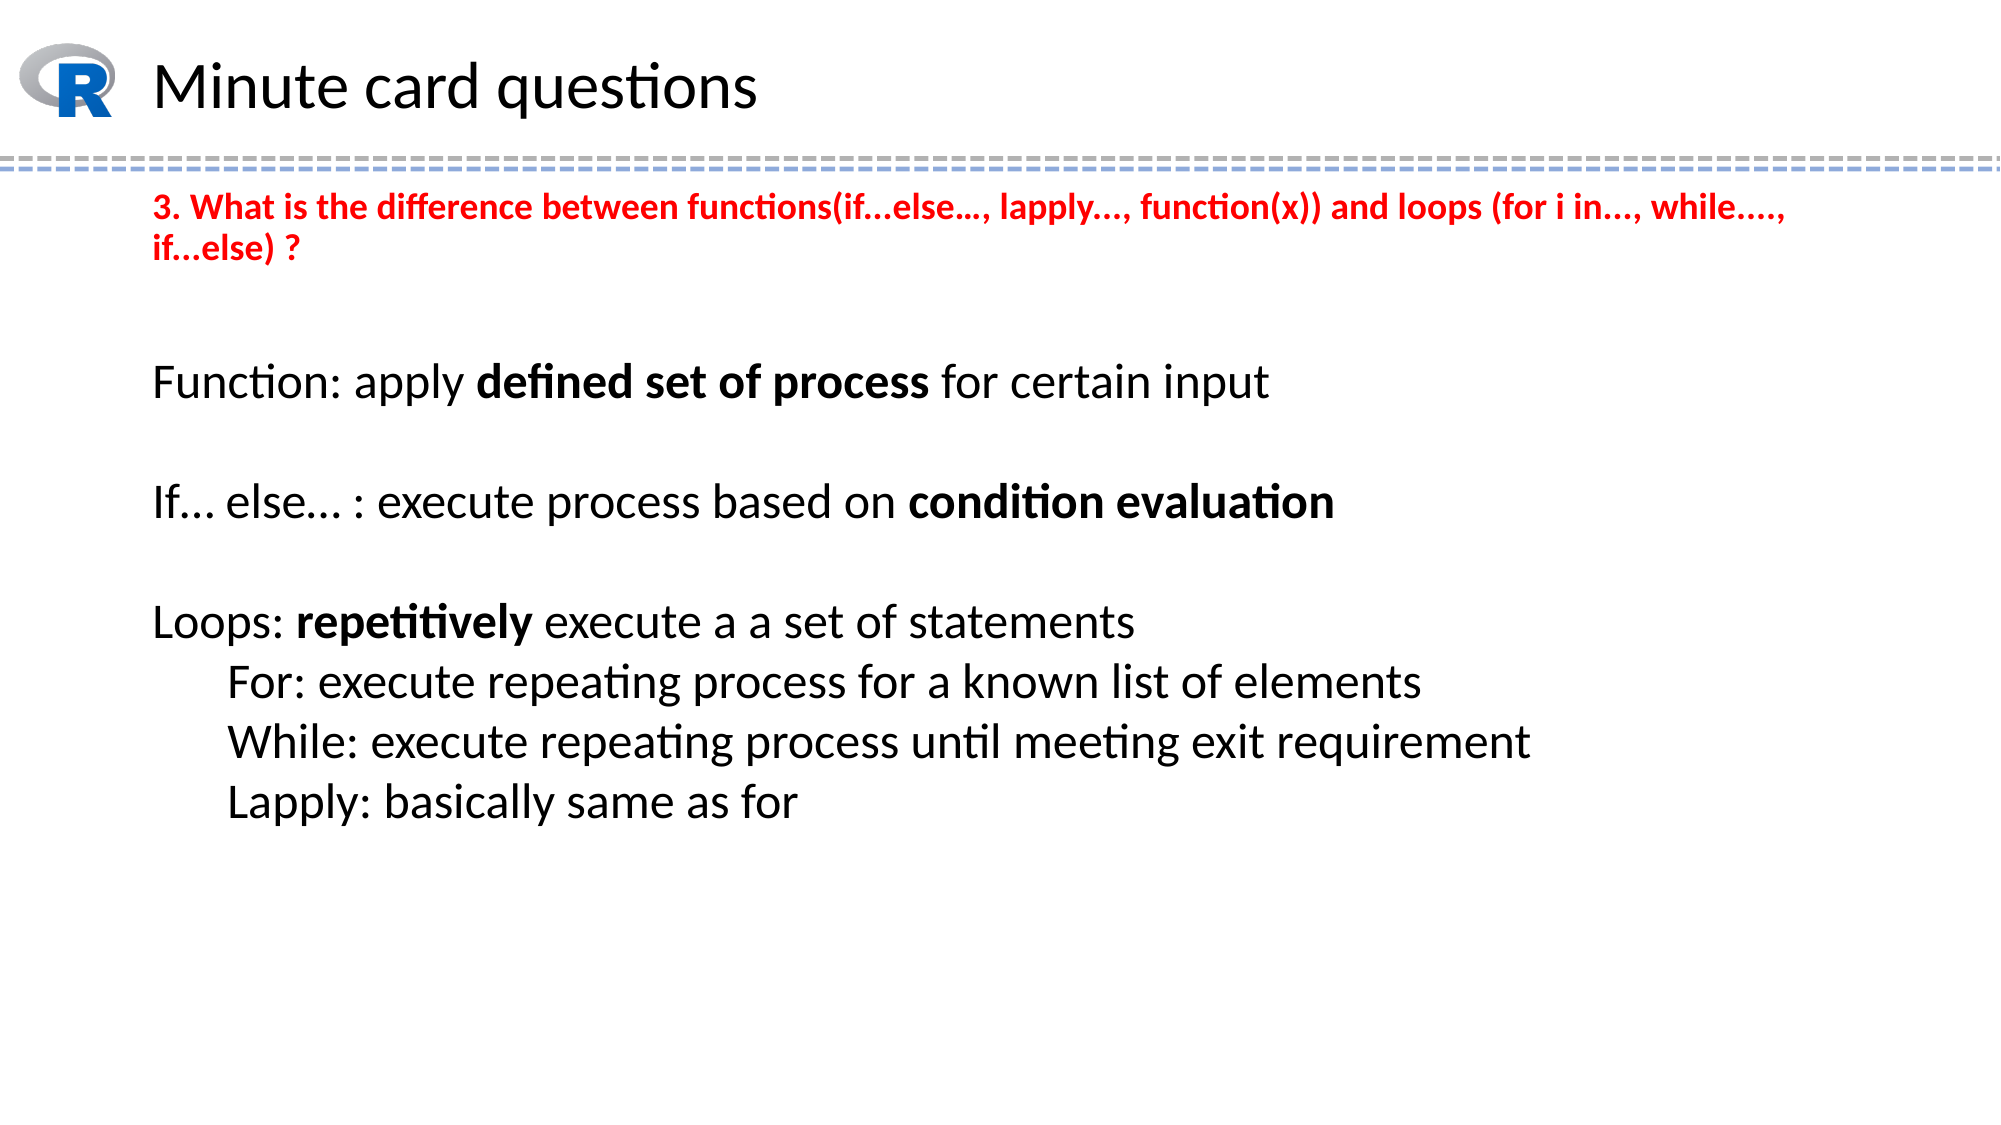

# Minute card questions
3. What is the difference between functions(if...else…, lapply..., function(x)) and loops (for i in..., while...., if...else) ?

Function: apply defined set of process for certain input

If… else… : execute process based on condition evaluation

Loops: repetitively execute a a set of statements
For: execute repeating process for a known list of elements
While: execute repeating process until meeting exit requirement
Lapply: basically same as for